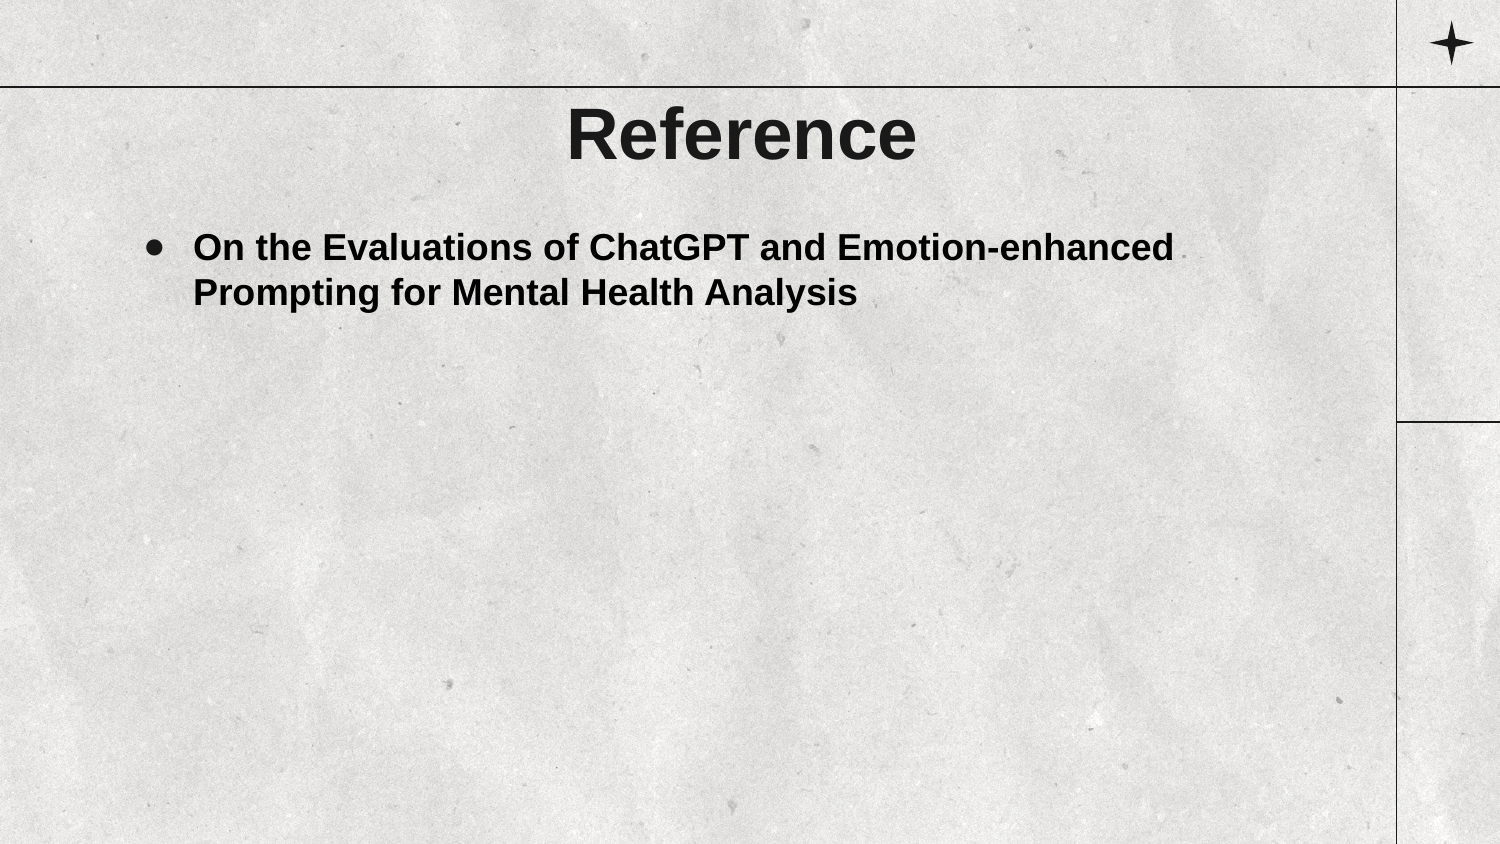

# Reference
On the Evaluations of ChatGPT and Emotion-enhanced Prompting for Mental Health Analysis